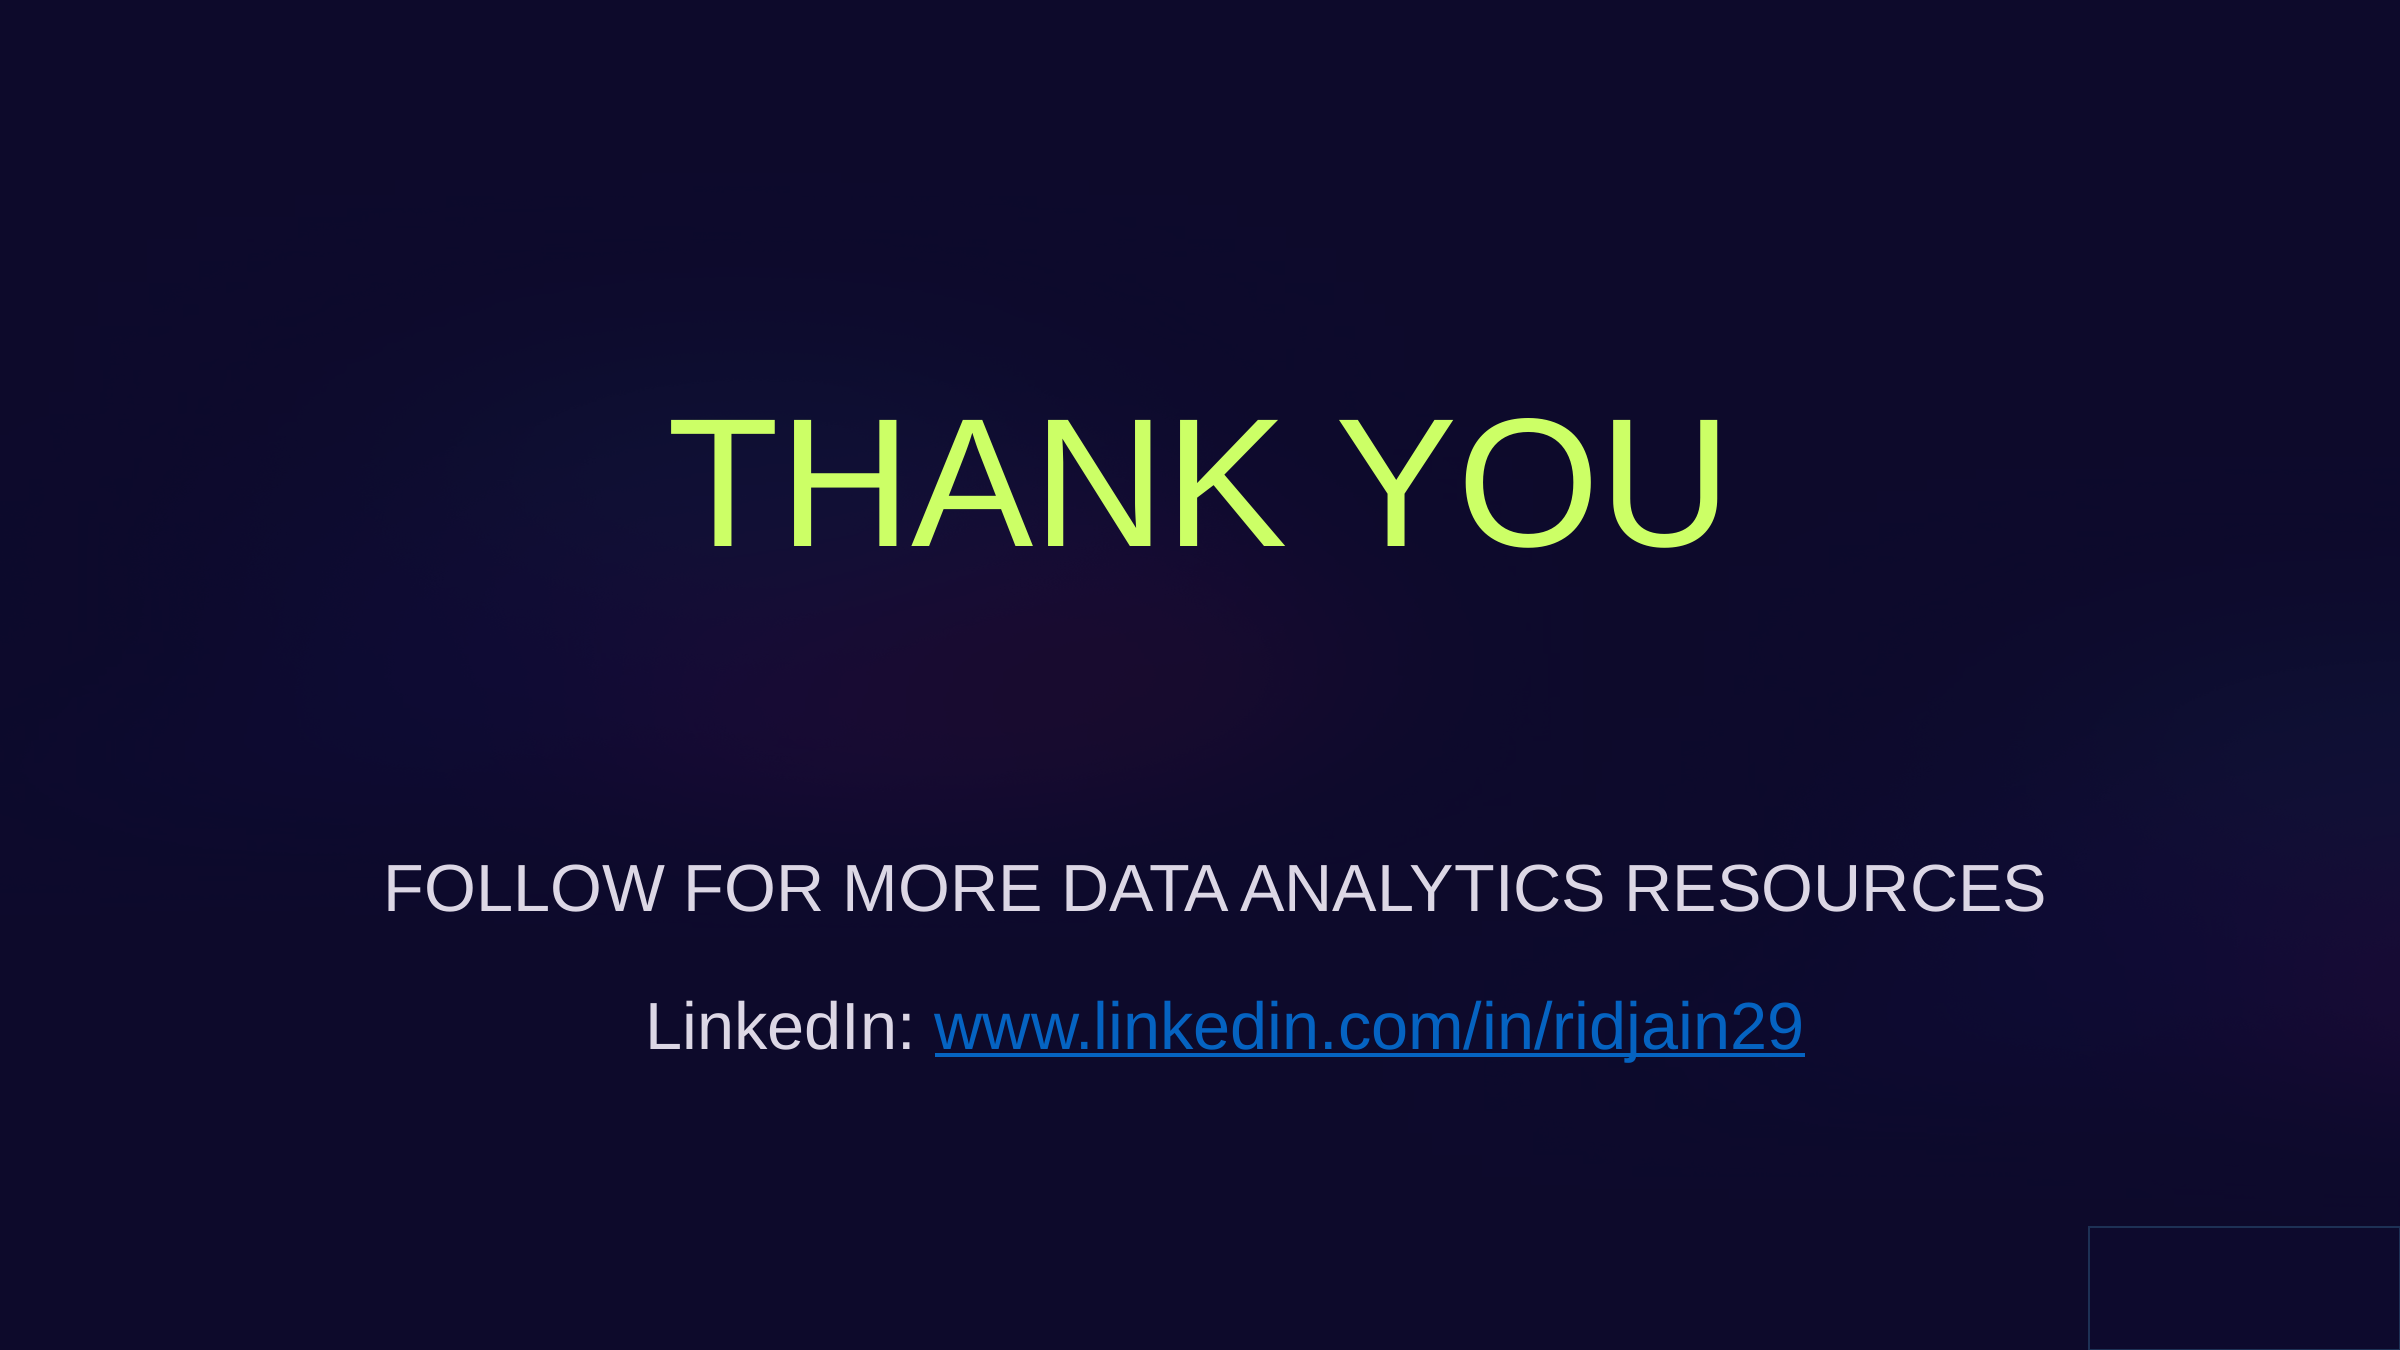

THANK YOU

FOLLOW FOR MORE DATA ANALYTICS RESOURCES
LinkedIn: www.linkedin.com/in/ridjain29